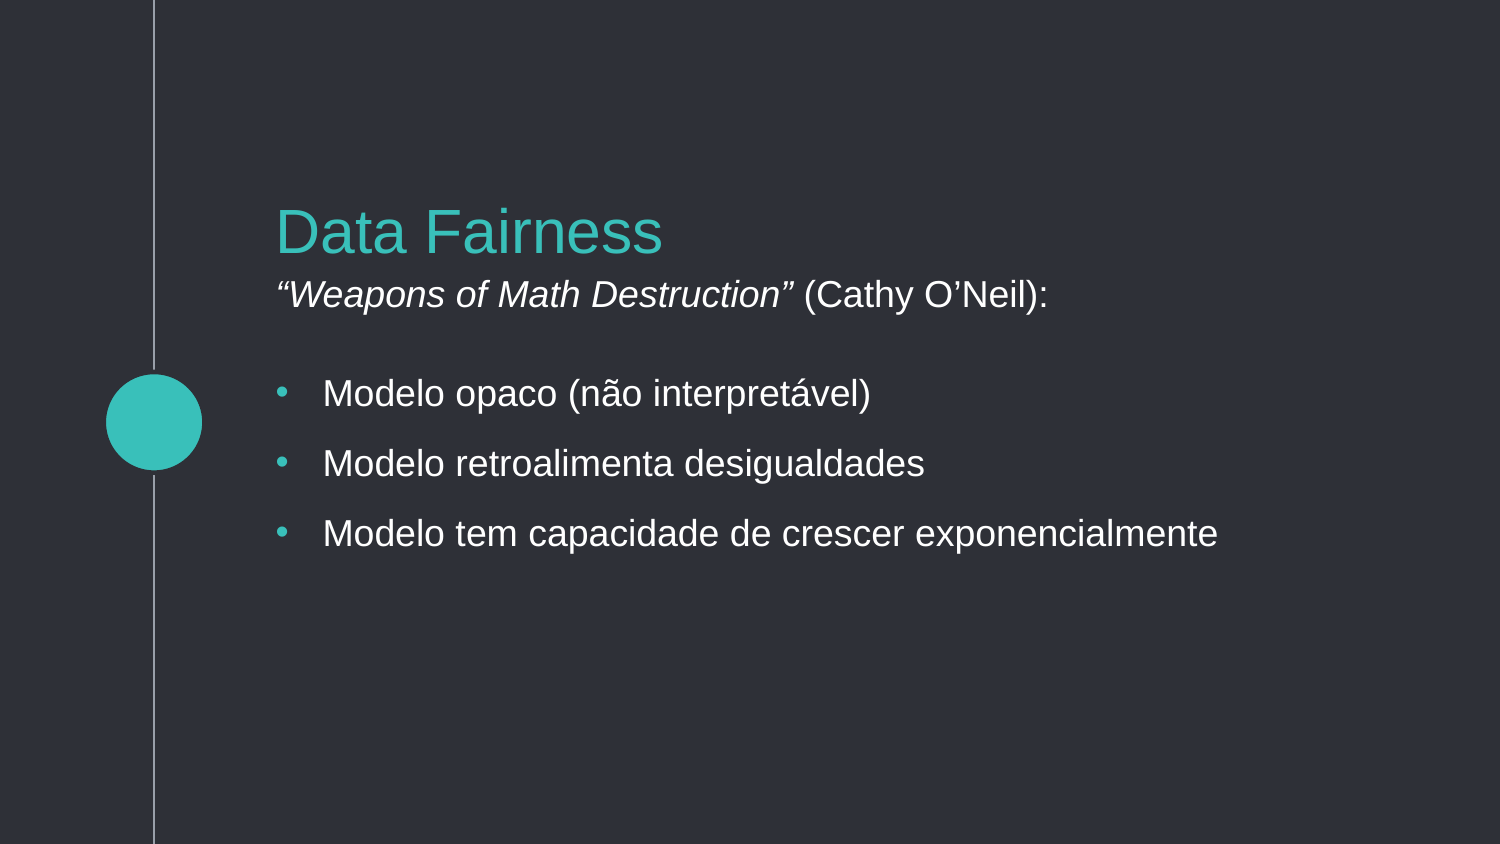

# Data Fairness
“Weapons of Math Destruction” (Cathy O’Neil):
Modelo opaco (não interpretável)

Modelo retroalimenta desigualdades
Modelo tem capacidade de crescer exponencialmente